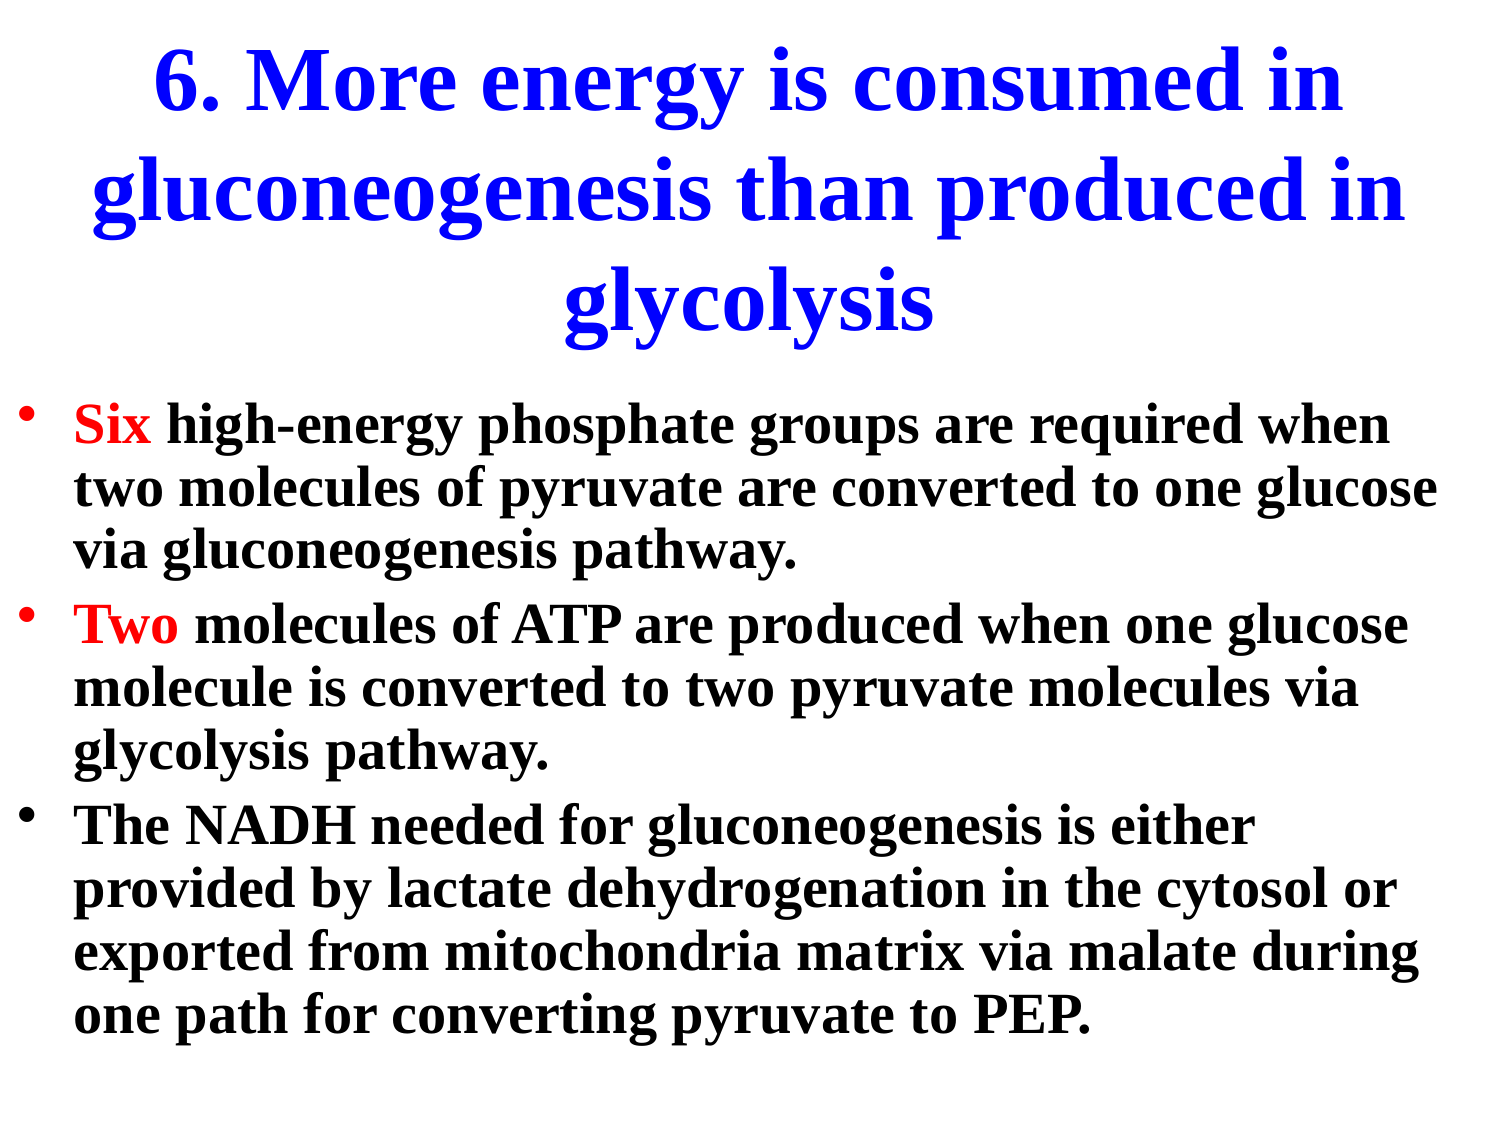

# 6. More energy is consumed in gluconeogenesis than produced in glycolysis
Six high-energy phosphate groups are required when two molecules of pyruvate are converted to one glucose via gluconeogenesis pathway.
Two molecules of ATP are produced when one glucose molecule is converted to two pyruvate molecules via glycolysis pathway.
The NADH needed for gluconeogenesis is either provided by lactate dehydrogenation in the cytosol or exported from mitochondria matrix via malate during one path for converting pyruvate to PEP.